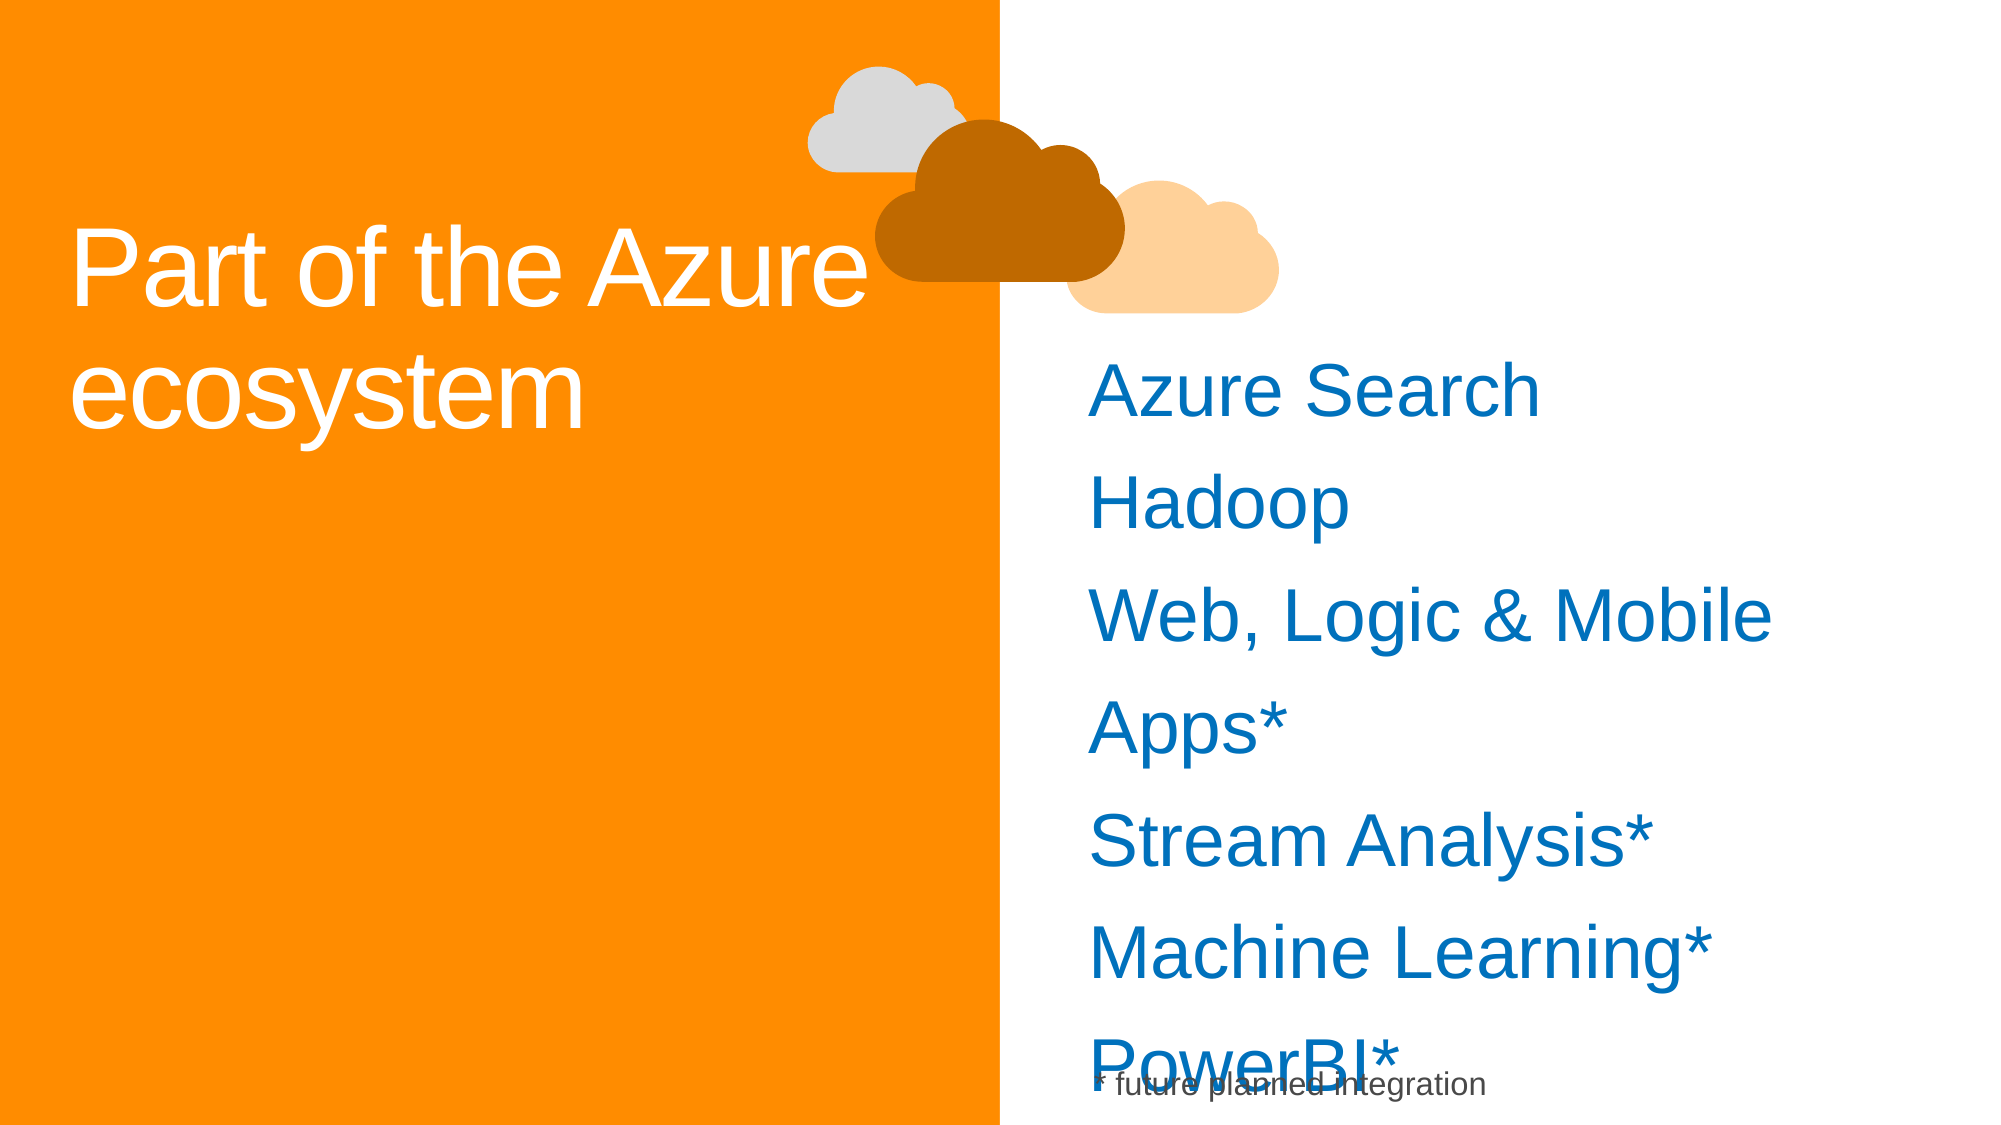

# Part of the Azure ecosystem
Azure Search
Hadoop
Web, Logic & Mobile Apps*
Stream Analysis*
Machine Learning*
PowerBI*
* future planned integration